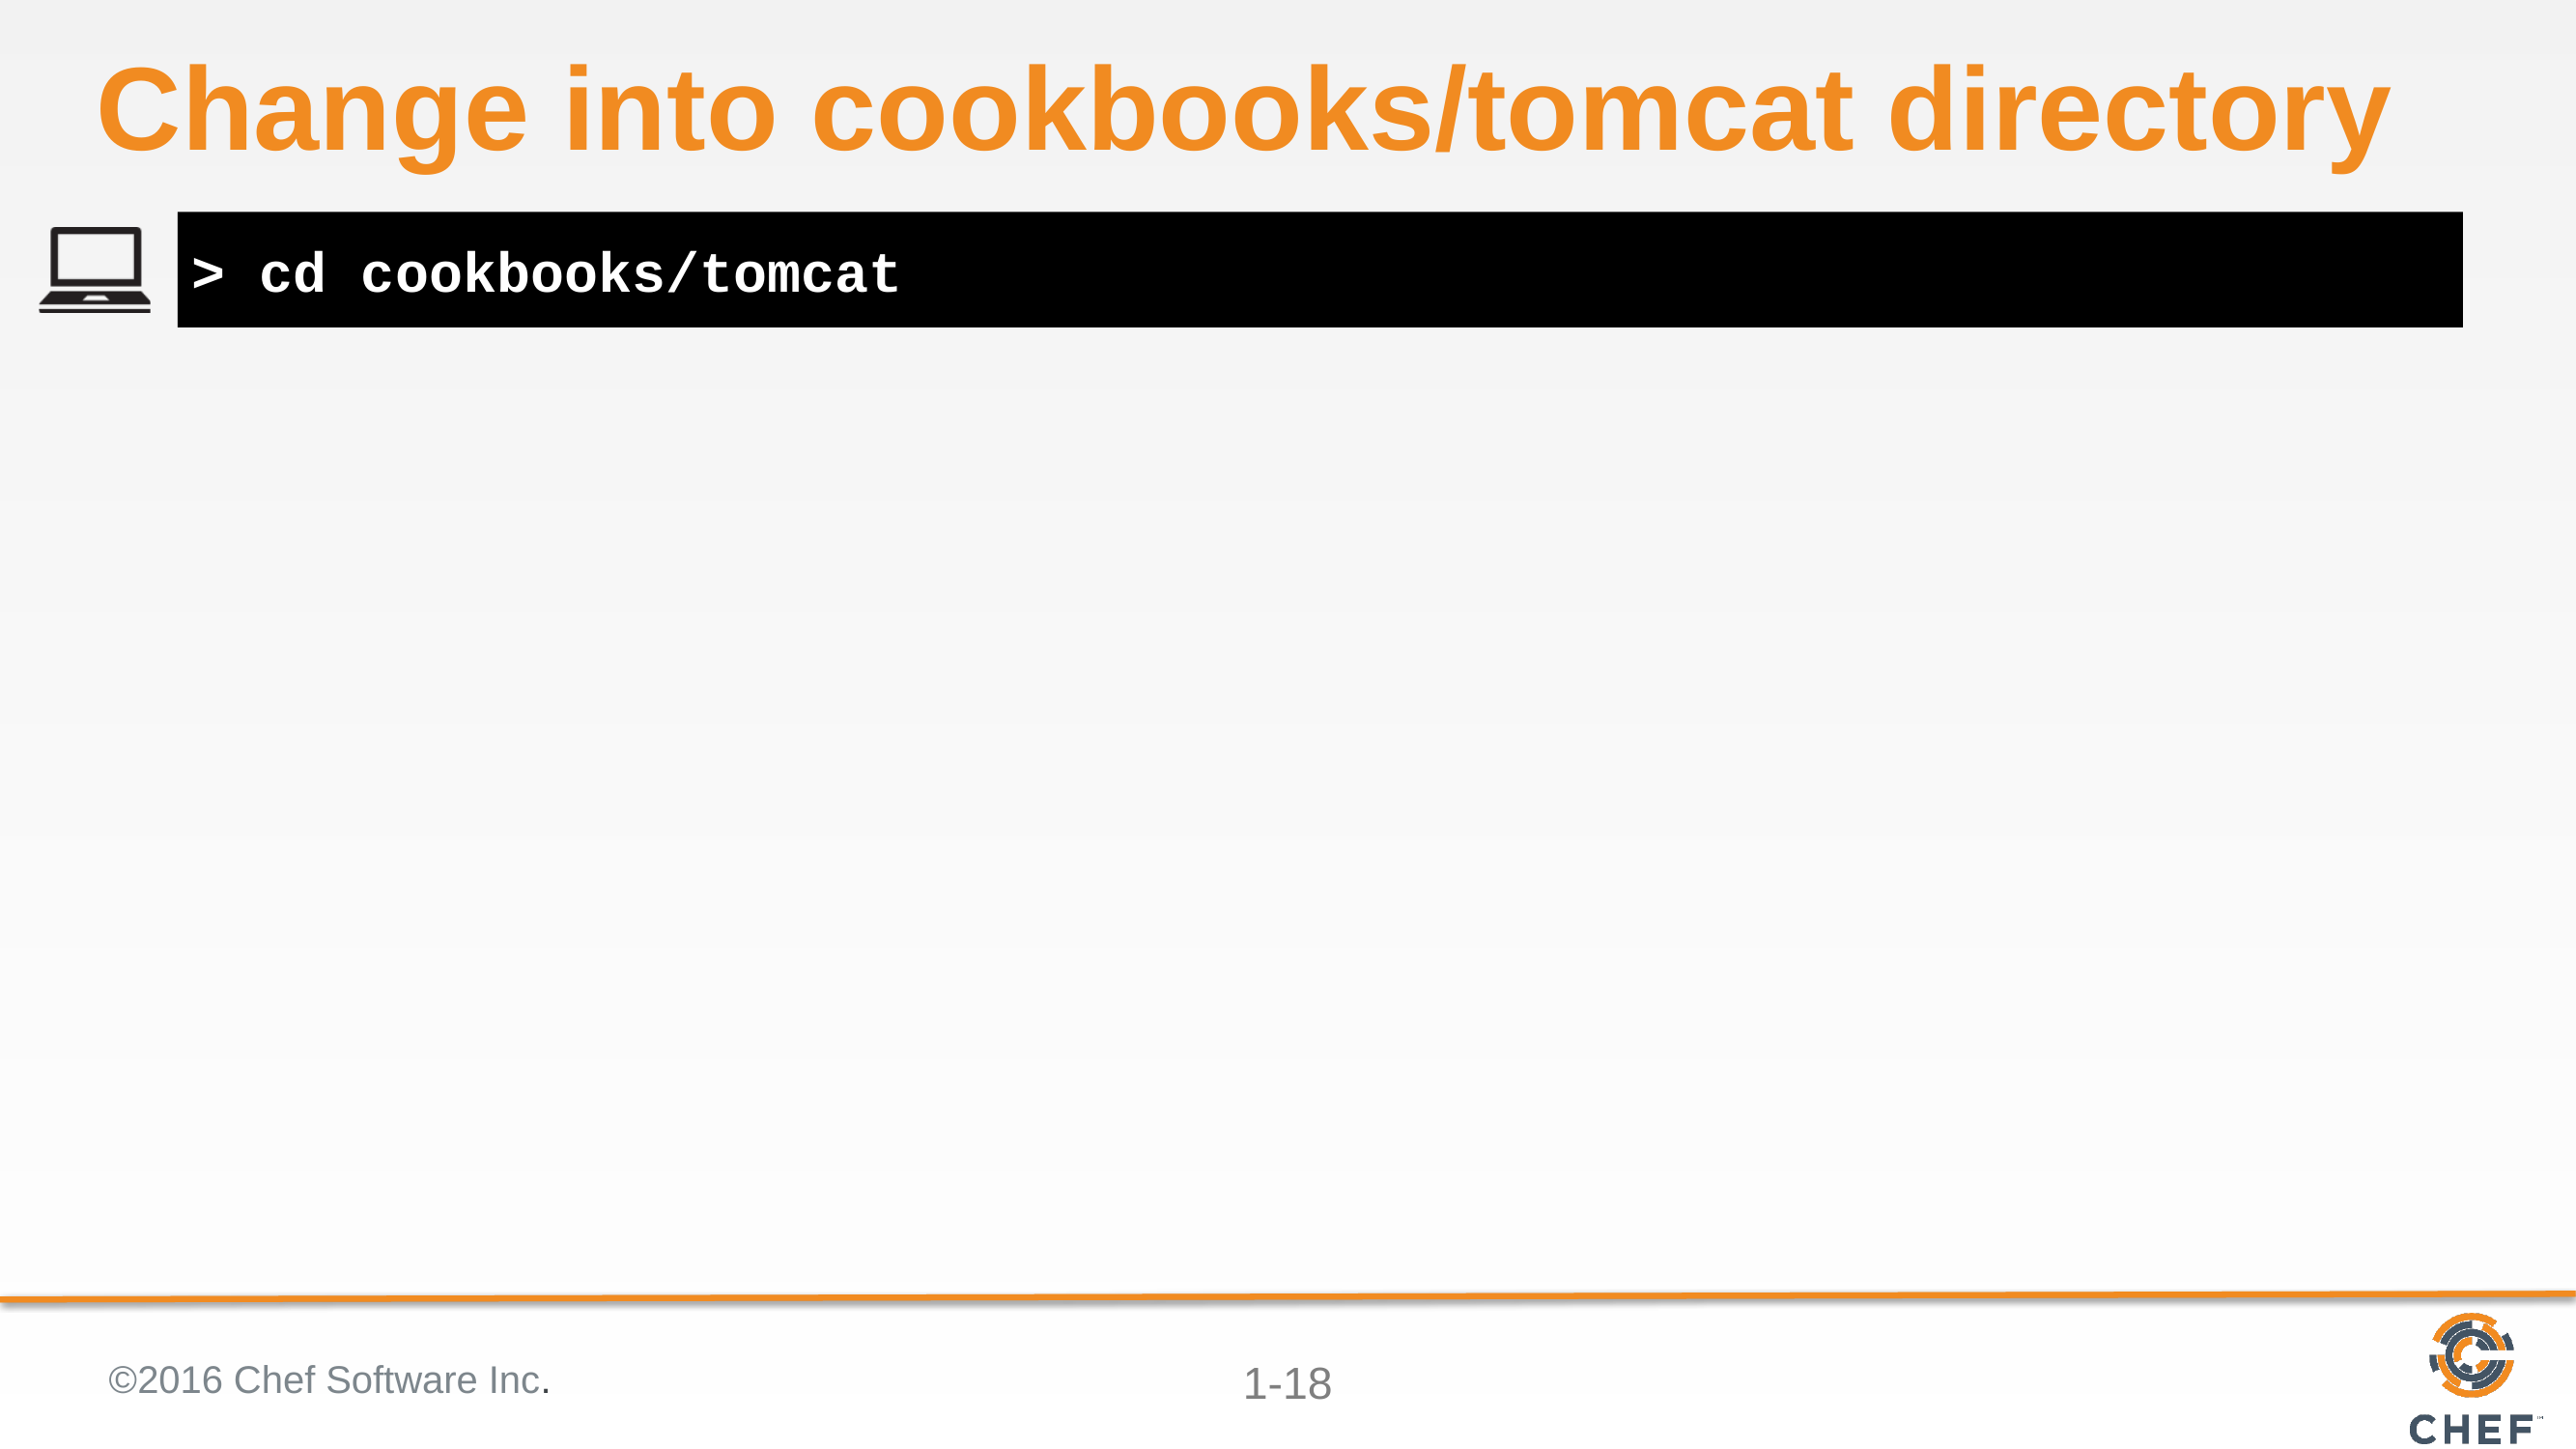

# Change into cookbooks/tomcat directory
> cd cookbooks/tomcat